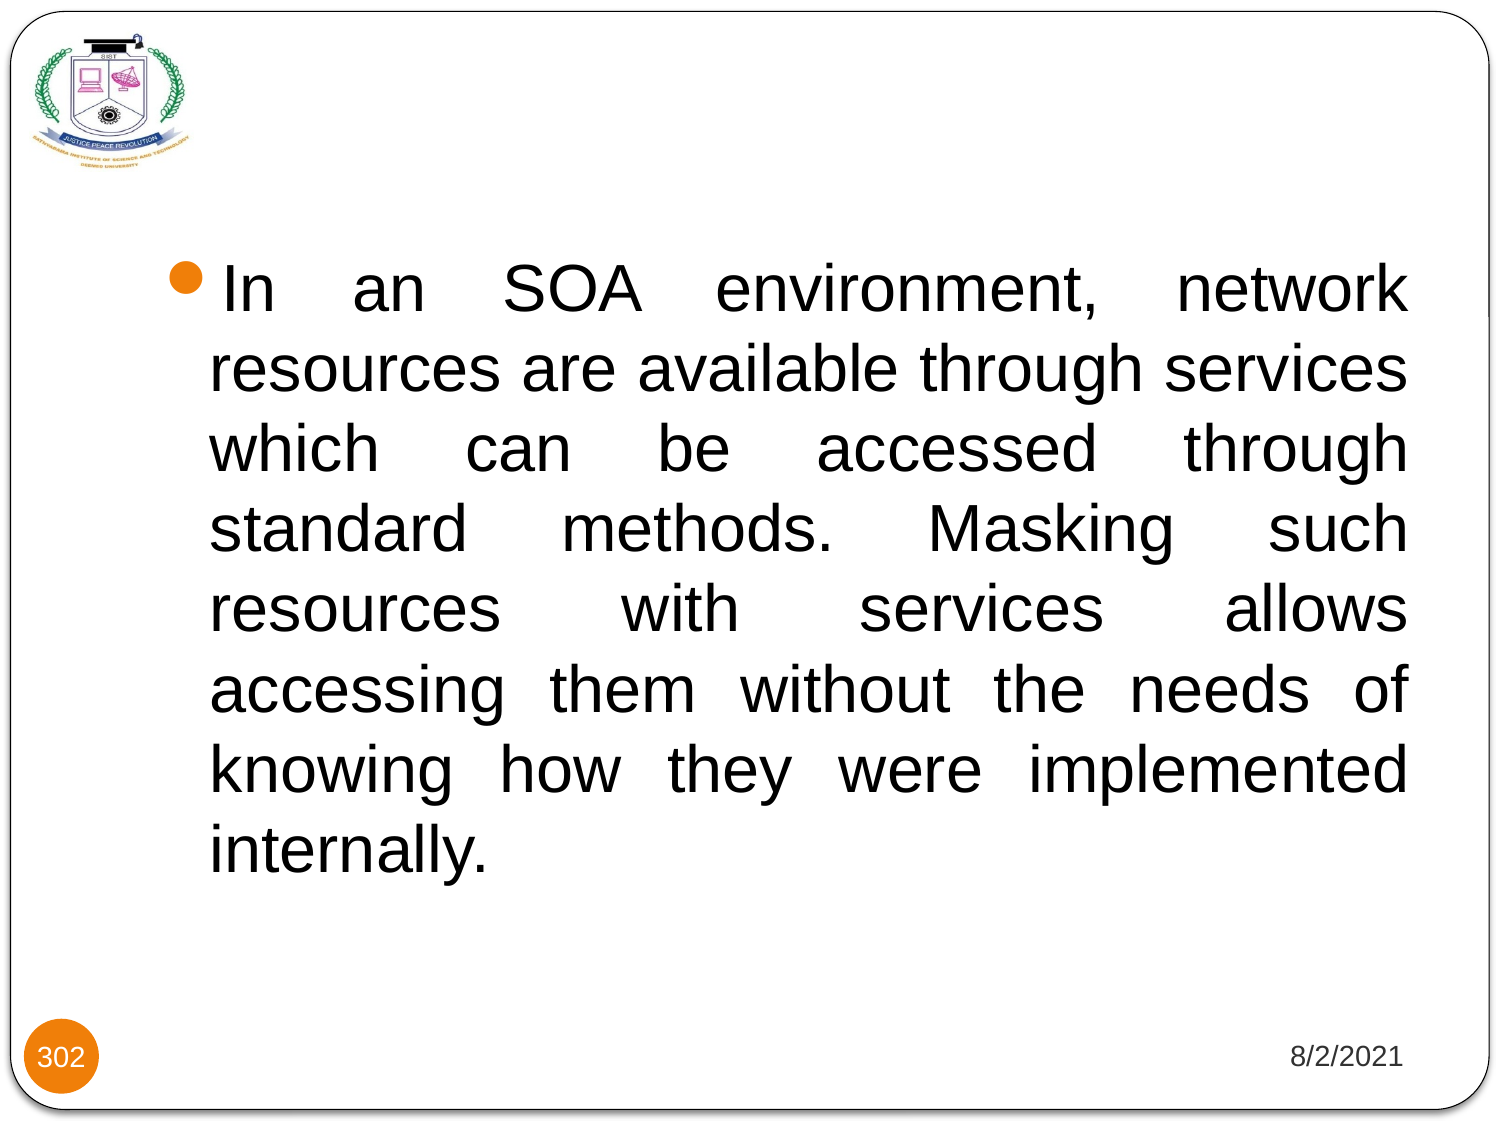

In an SOA environment, network resources are available through services which can be accessed through standard methods. Masking such resources with services allows accessing them without the needs of knowing how they were implemented internally.
8/2/2021
302